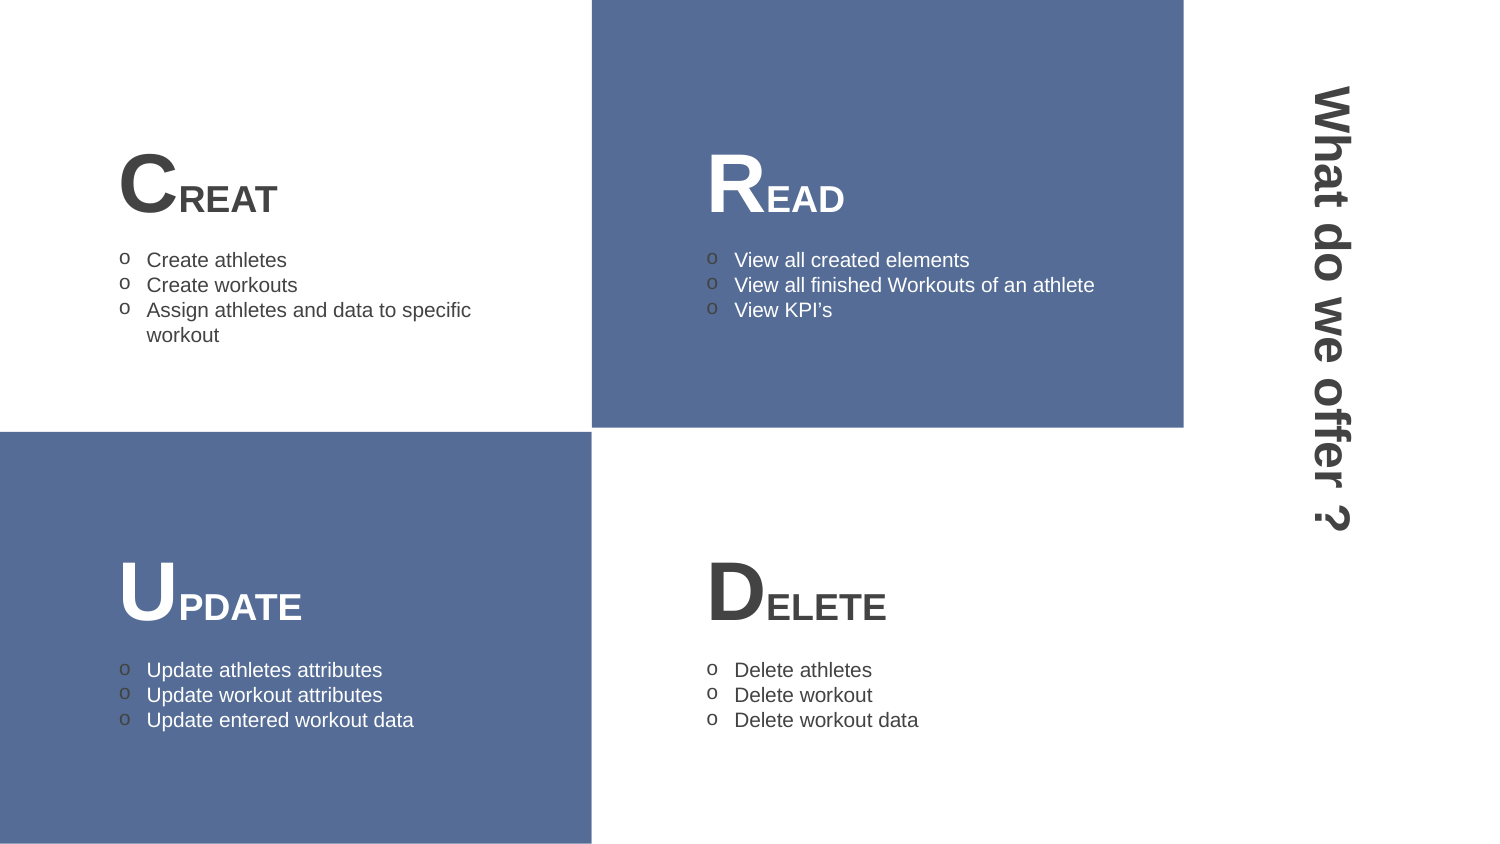

# CREAT
READ
Create athletes
Create workouts
Assign athletes and data to specific workout
View all created elements
View all finished Workouts of an athlete
View KPI’s
What do we offer ?

UPDATE
DELETE
Update athletes attributes
Update workout attributes
Update entered workout data

Delete athletes
Delete workout
Delete workout data